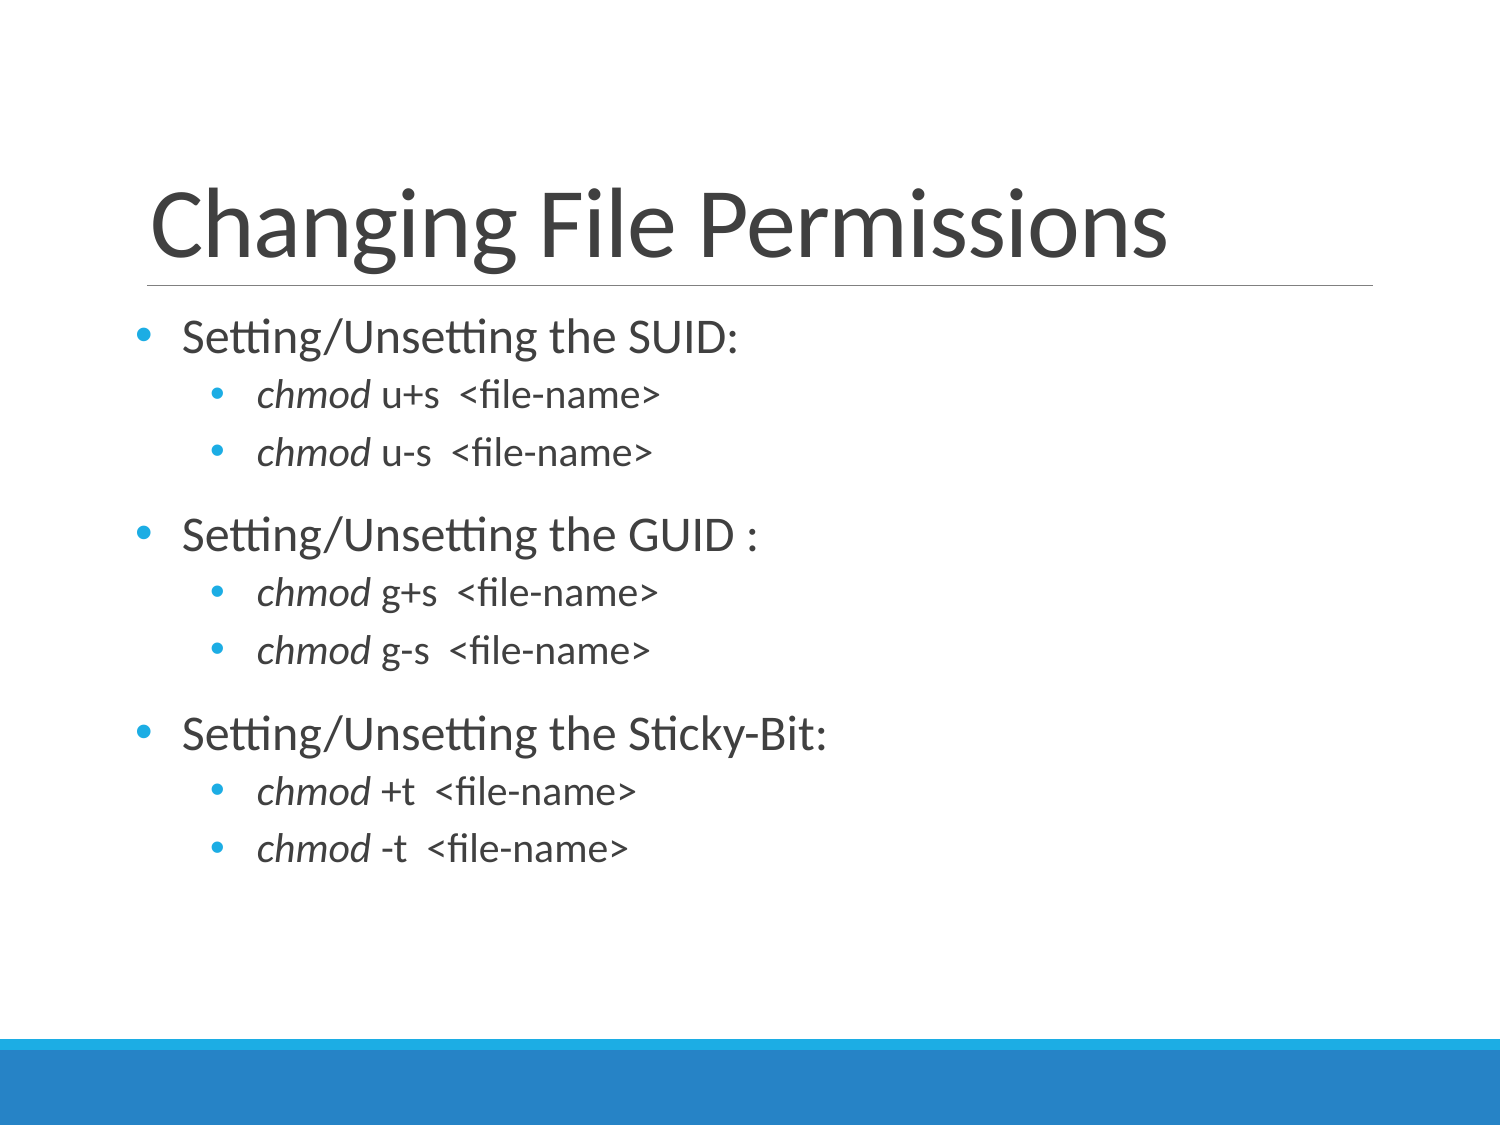

# Changing File Permissions
Setting/Unsetting the SUID:
chmod u+s  <file-name>
chmod u-s  <file-name>
Setting/Unsetting the GUID :
chmod g+s  <file-name>
chmod g-s  <file-name>
Setting/Unsetting the Sticky-Bit:
chmod +t  <file-name>
chmod -t  <file-name>